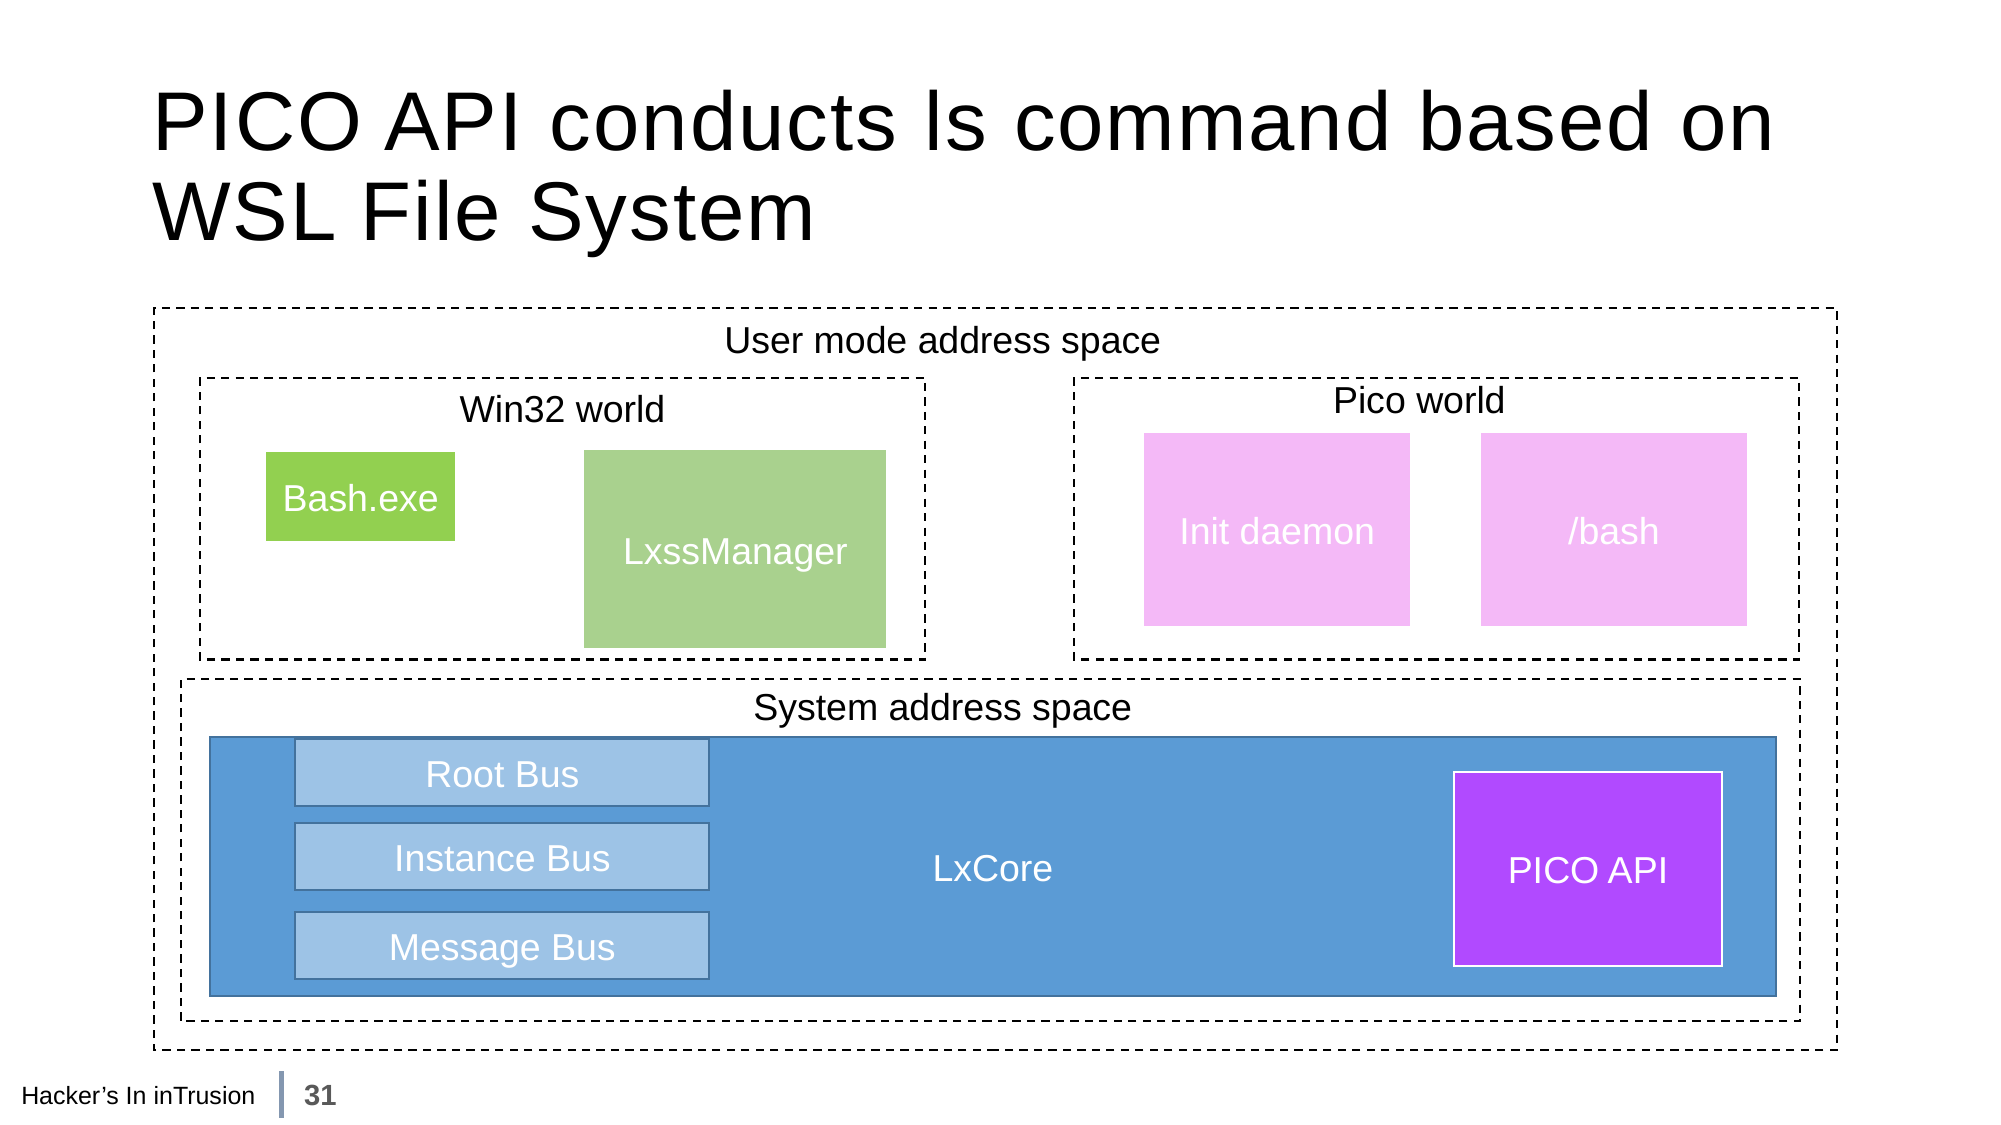

# PICO API conducts ls command based on WSL File System

User mode address space
Pico world
Win32 world

Init daemon
/bash
LxssManager
Bash.exe
System address space

LxCore
Root Bus
PICO API
Instance Bus
Message Bus